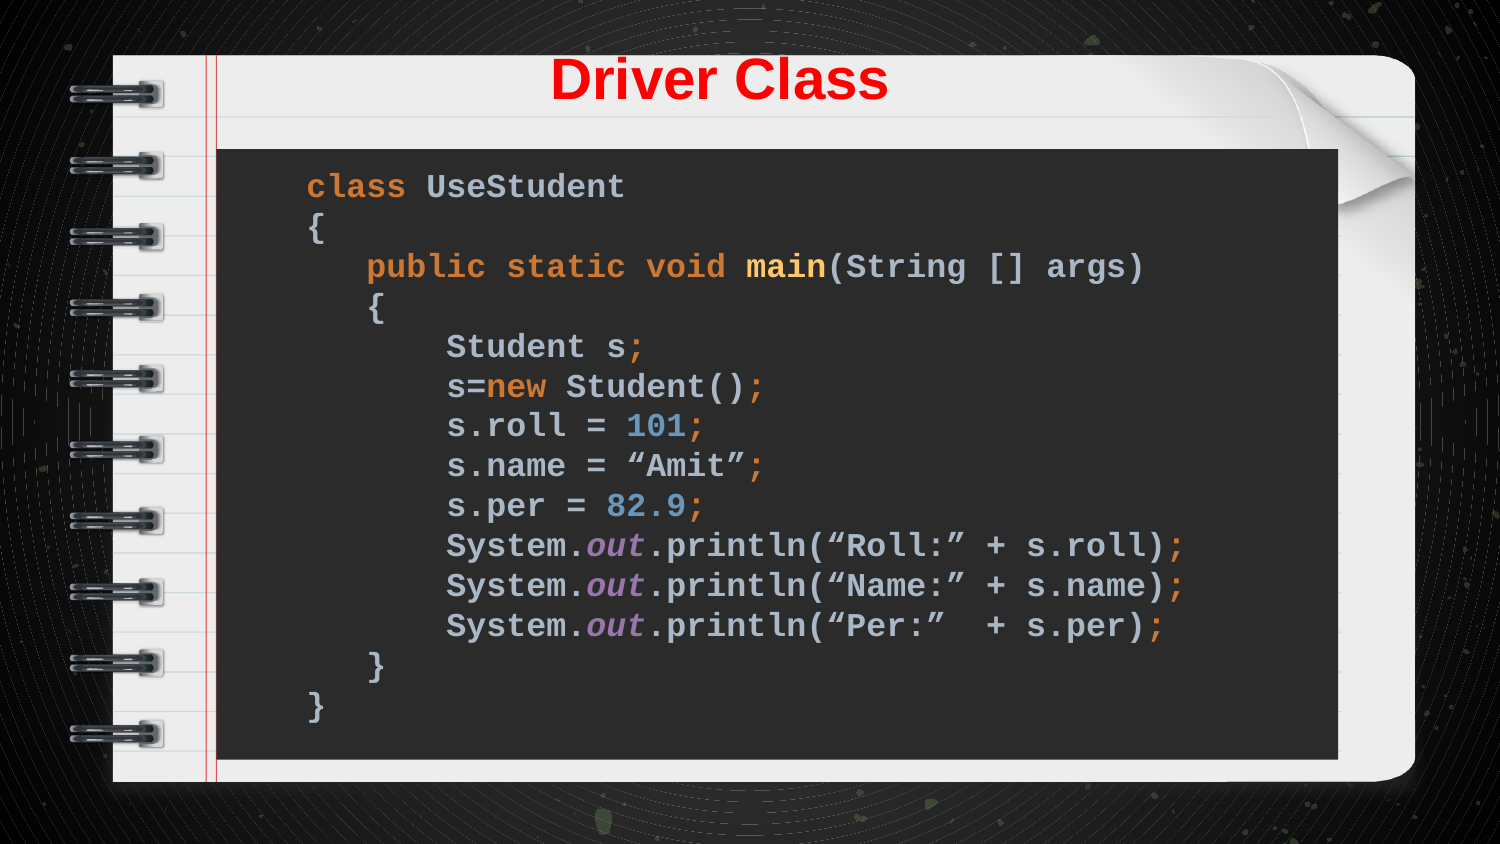

# Driver Class
class UseStudent
{
   public static void main(String [] args)
   {
       Student s;
       s=new Student();
       s.roll = 101;
       s.name = “Amit”;
       s.per = 82.9;
       System.out.println(“Roll:” + s.roll);
       System.out.println(“Name:” + s.name);
       System.out.println(“Per:”  + s.per);
   }
}